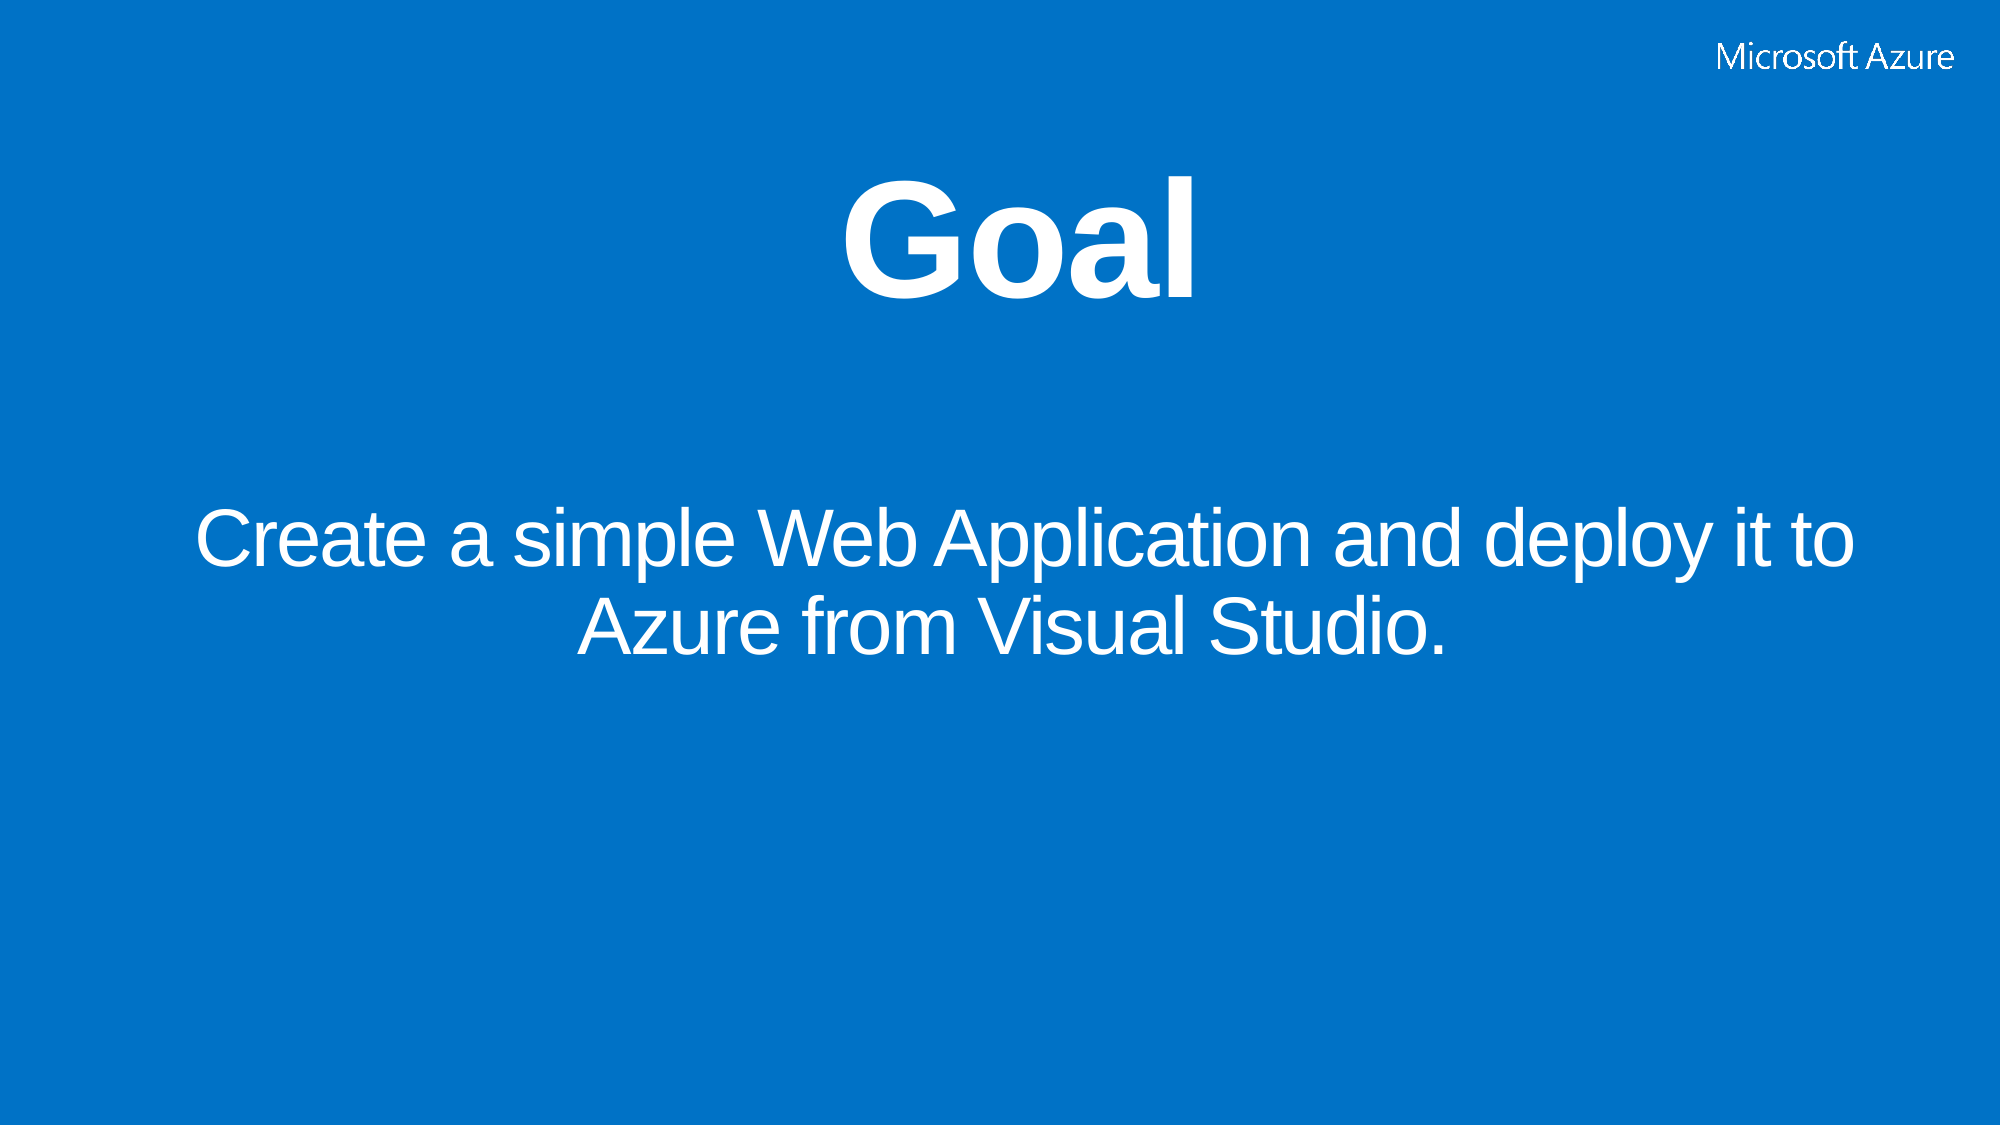

# Goal
Create a simple Web Application and deploy it to Azure from Visual Studio.